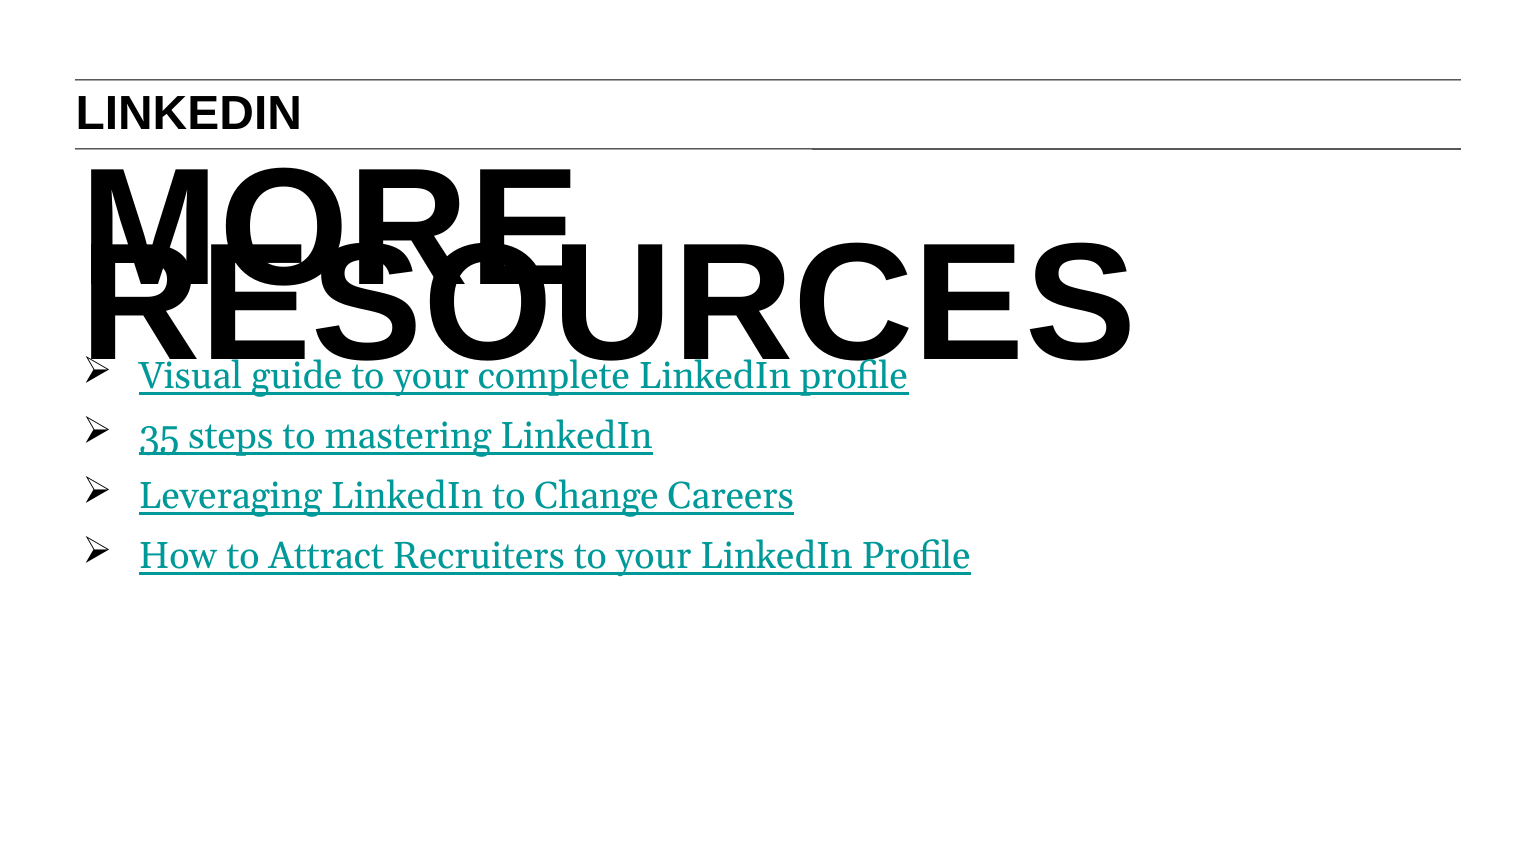

LINKEDIN
# MORE RESOURCES
Visual guide to your complete LinkedIn profile
35 steps to mastering LinkedIn
Leveraging LinkedIn to Change Careers
How to Attract Recruiters to your LinkedIn Profile